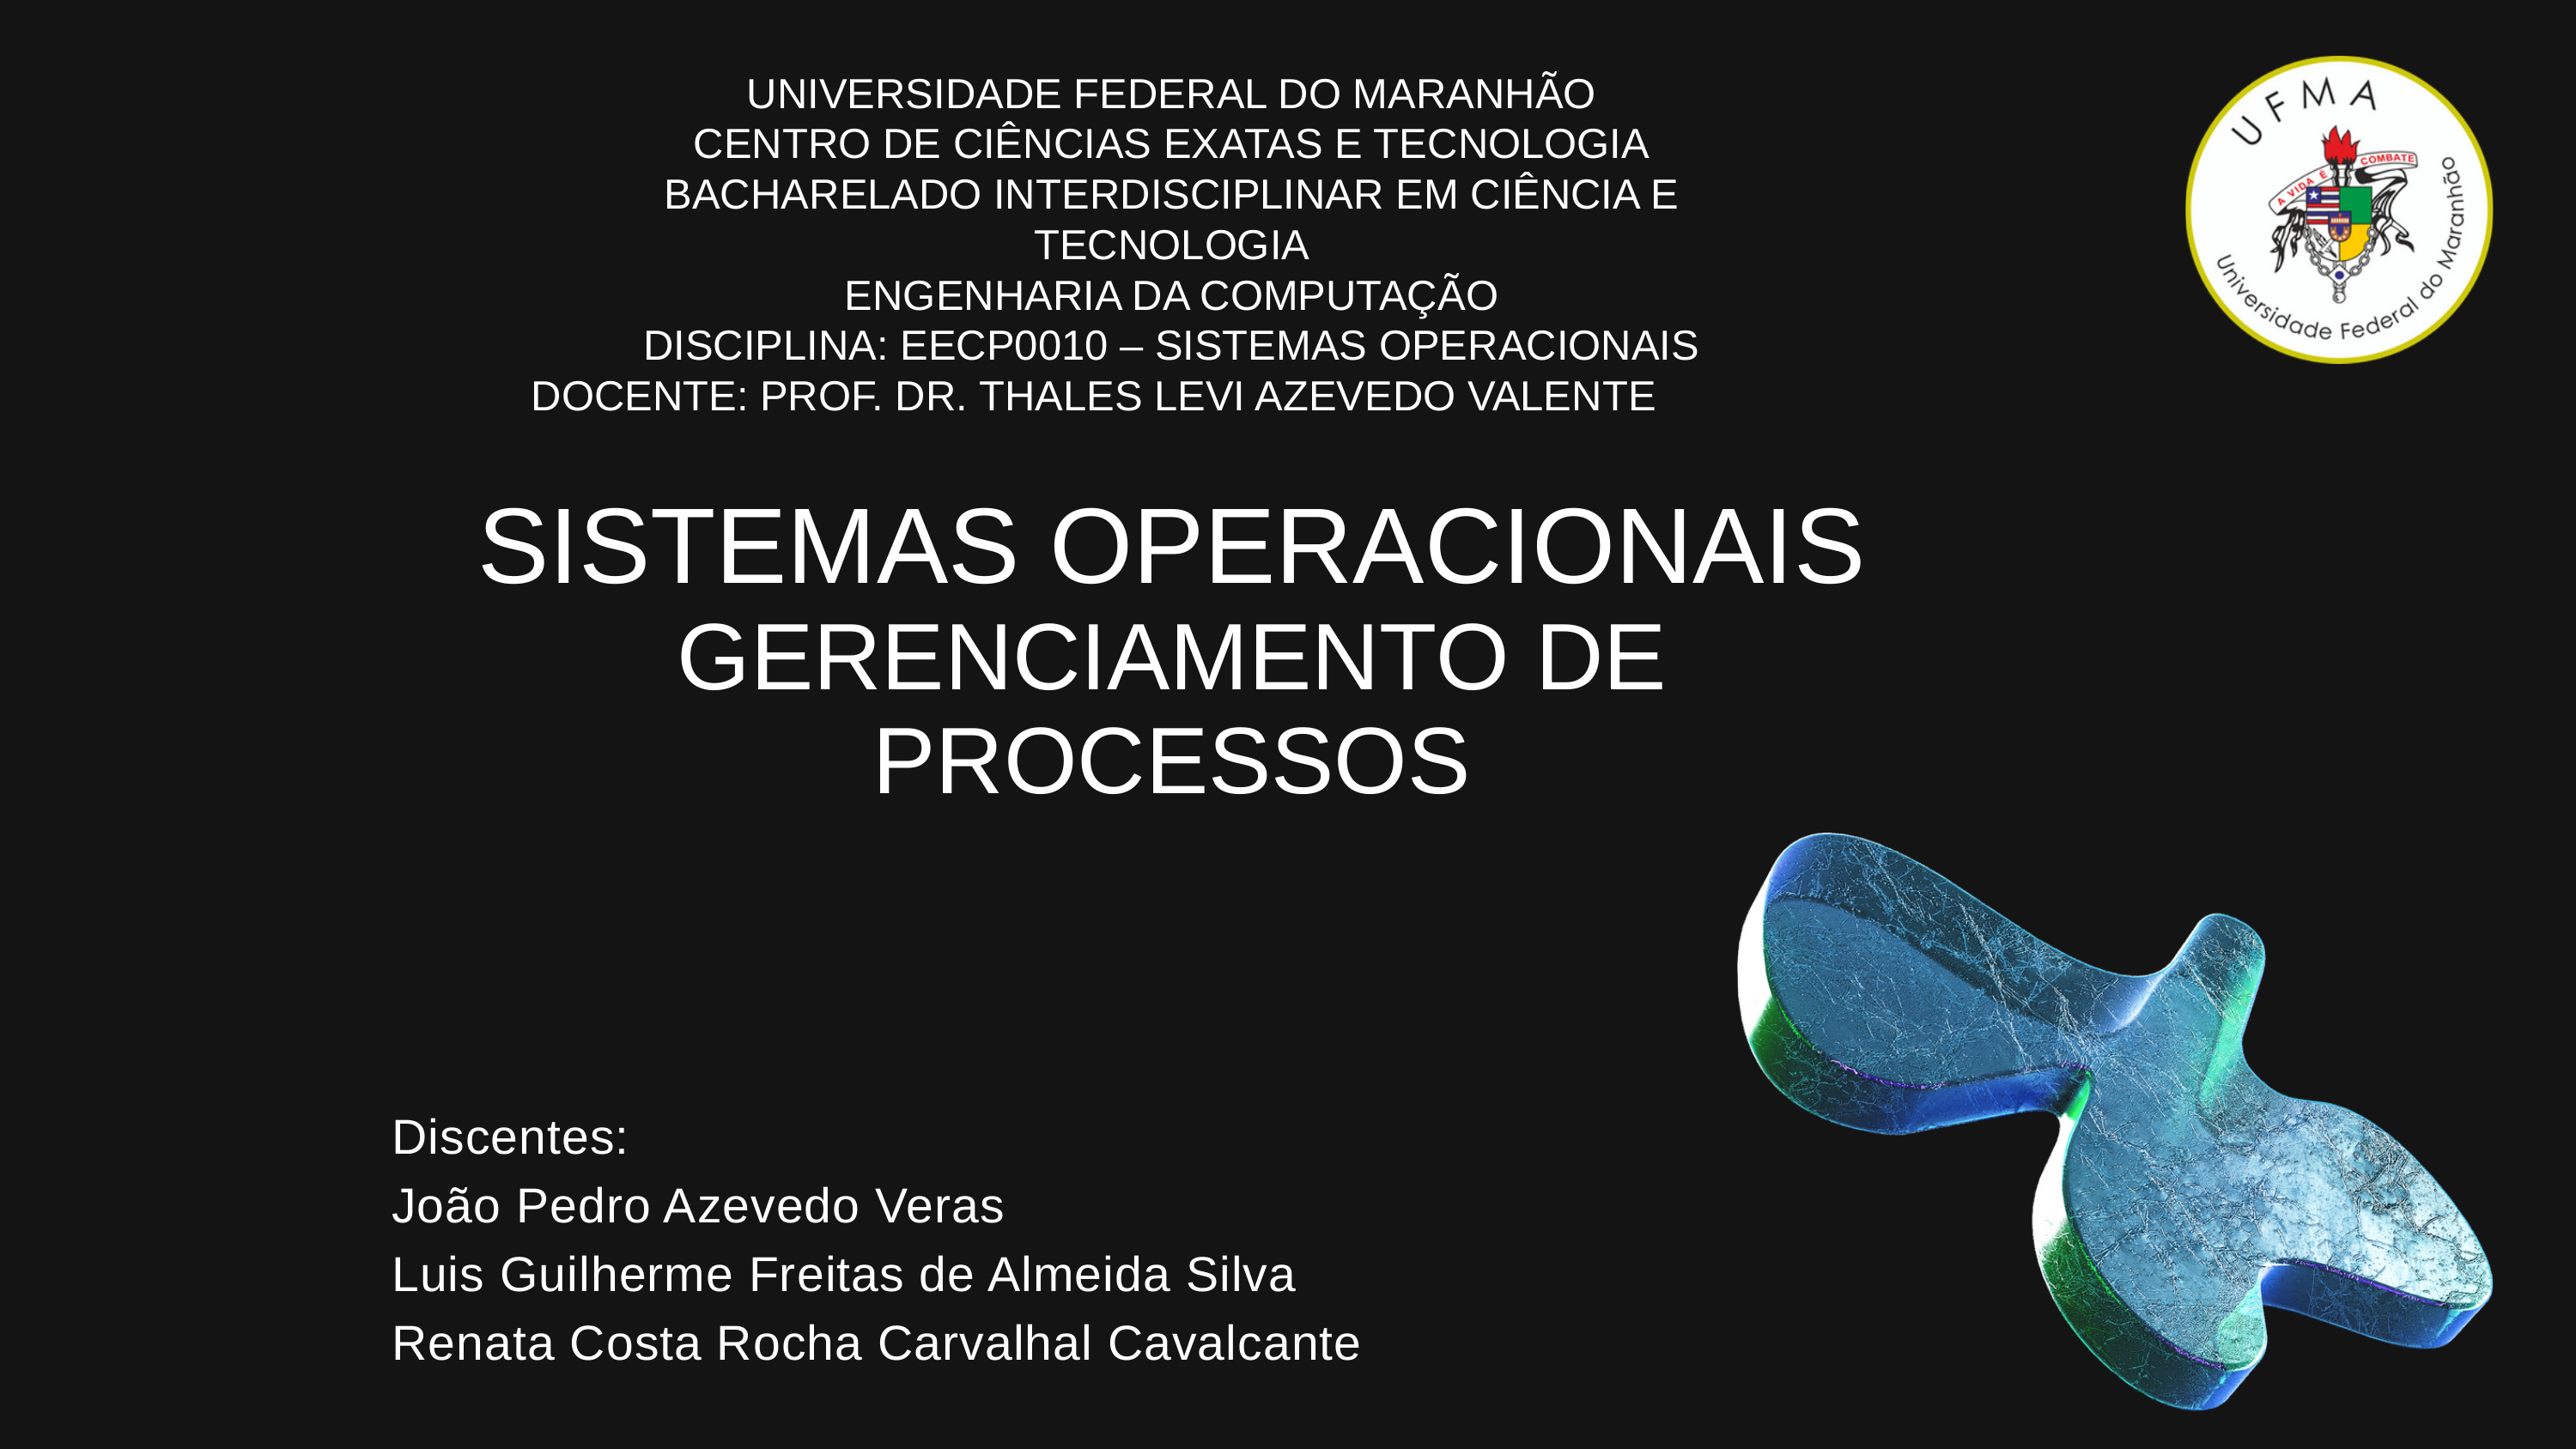

UNIVERSIDADE FEDERAL DO MARANHÃO
CENTRO DE CIÊNCIAS EXATAS E TECNOLOGIA
BACHARELADO INTERDISCIPLINAR EM CIÊNCIA E TECNOLOGIA
ENGENHARIA DA COMPUTAÇÃO
DISCIPLINA: EECP0010 – SISTEMAS OPERACIONAIS
DOCENTE: PROF. DR. THALES LEVI AZEVEDO VALENTE
SISTEMAS OPERACIONAIS
GERENCIAMENTO DE PROCESSOS

Discentes:
João Pedro Azevedo Veras
Luis Guilherme Freitas de Almeida Silva
Renata Costa Rocha Carvalhal Cavalcante